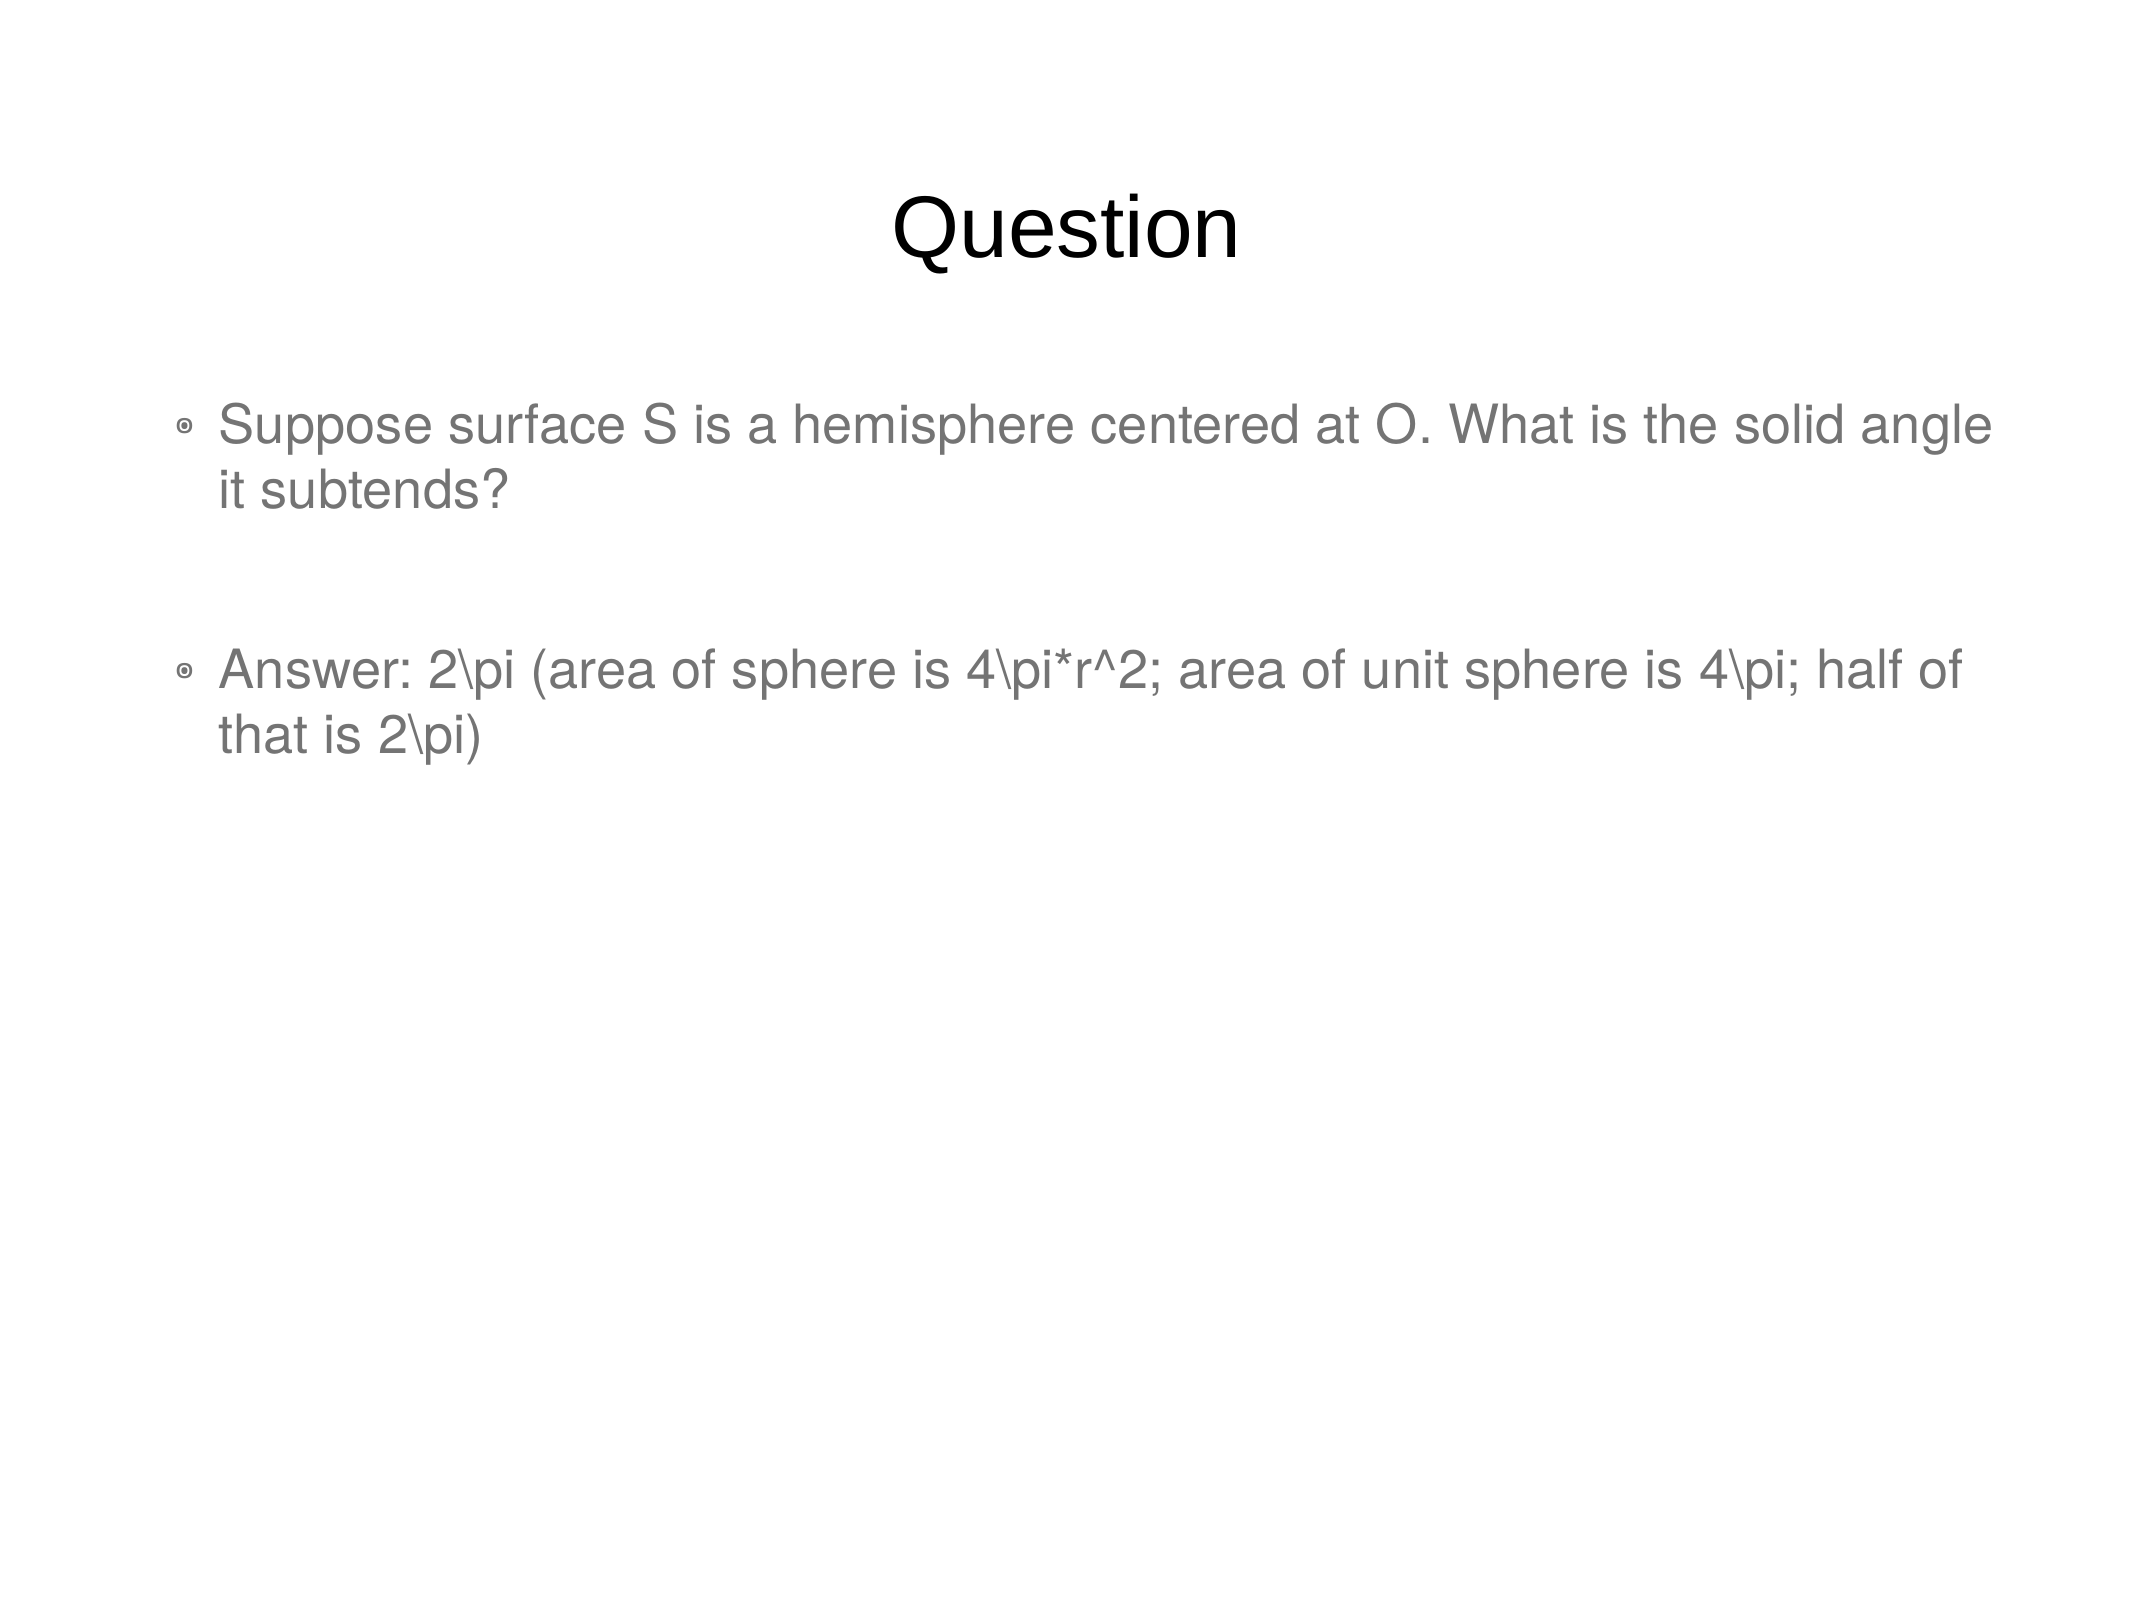

# Question
Suppose surface S is a hemisphere centered at O. What is the solid angle it subtends?

Answer: 2\pi (area of sphere is 4\pi*r^2; area of unit sphere is 4\pi; half of that is 2\pi)